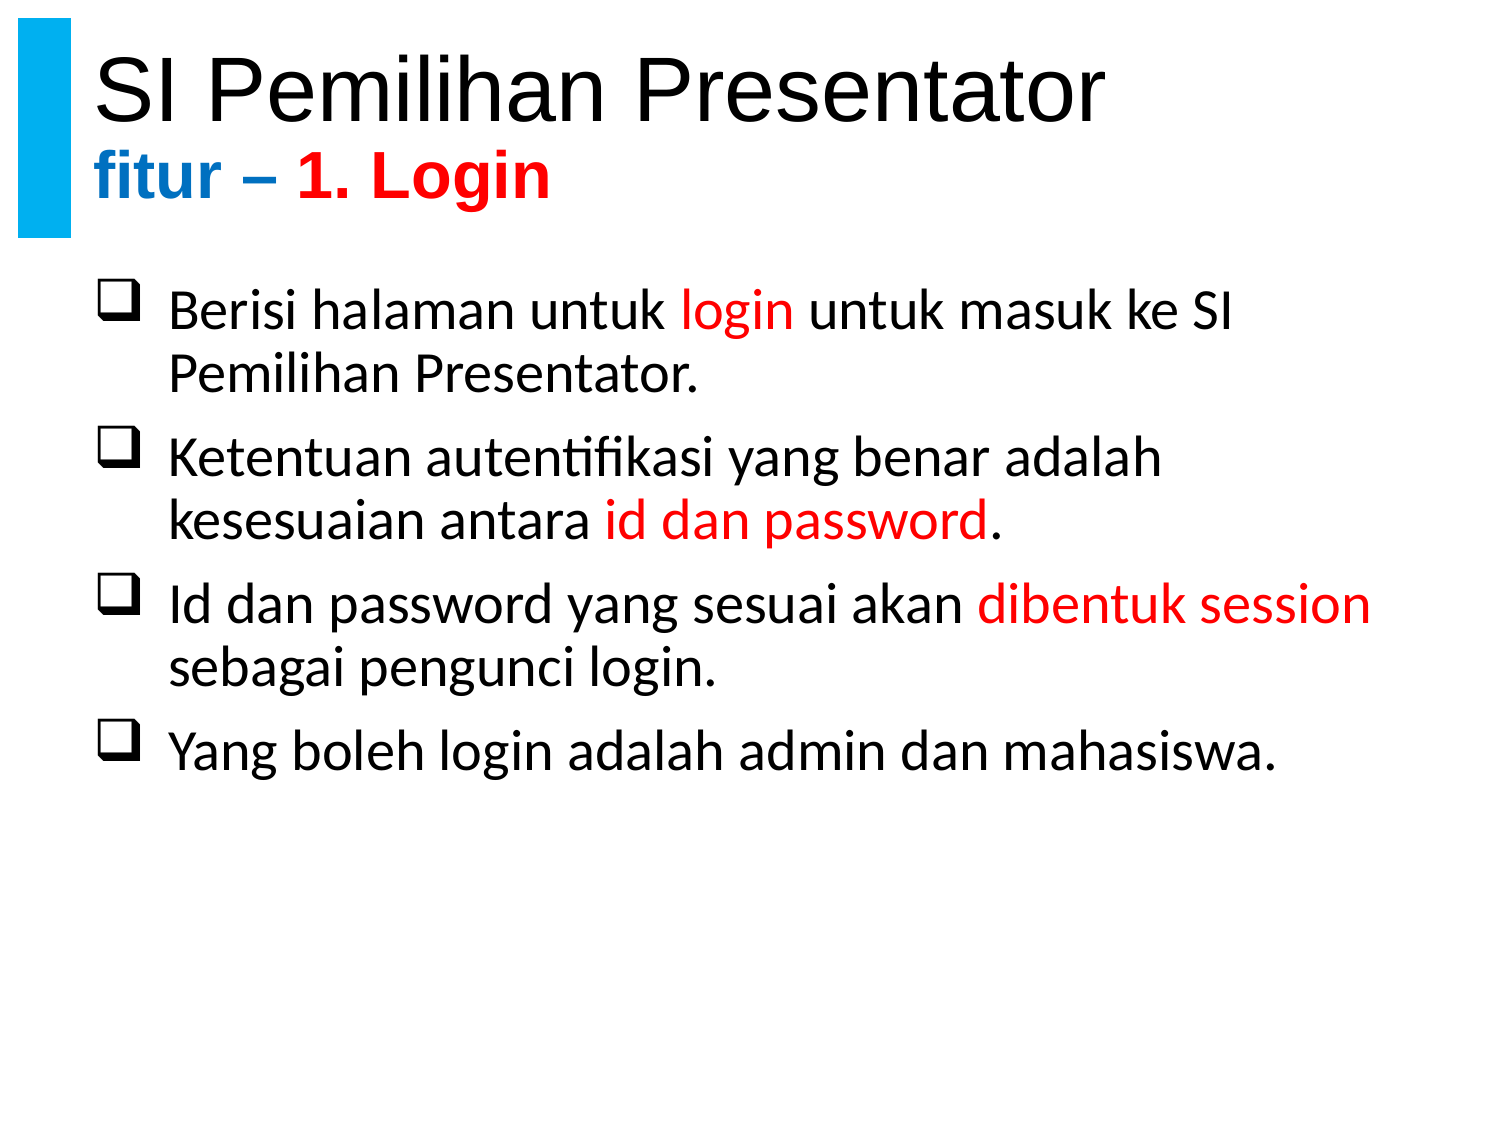

# SI Pemilihan Presentator fitur – 1. Login
Berisi halaman untuk login untuk masuk ke SI Pemilihan Presentator.
Ketentuan autentifikasi yang benar adalah kesesuaian antara id dan password.
Id dan password yang sesuai akan dibentuk session sebagai pengunci login.
Yang boleh login adalah admin dan mahasiswa.